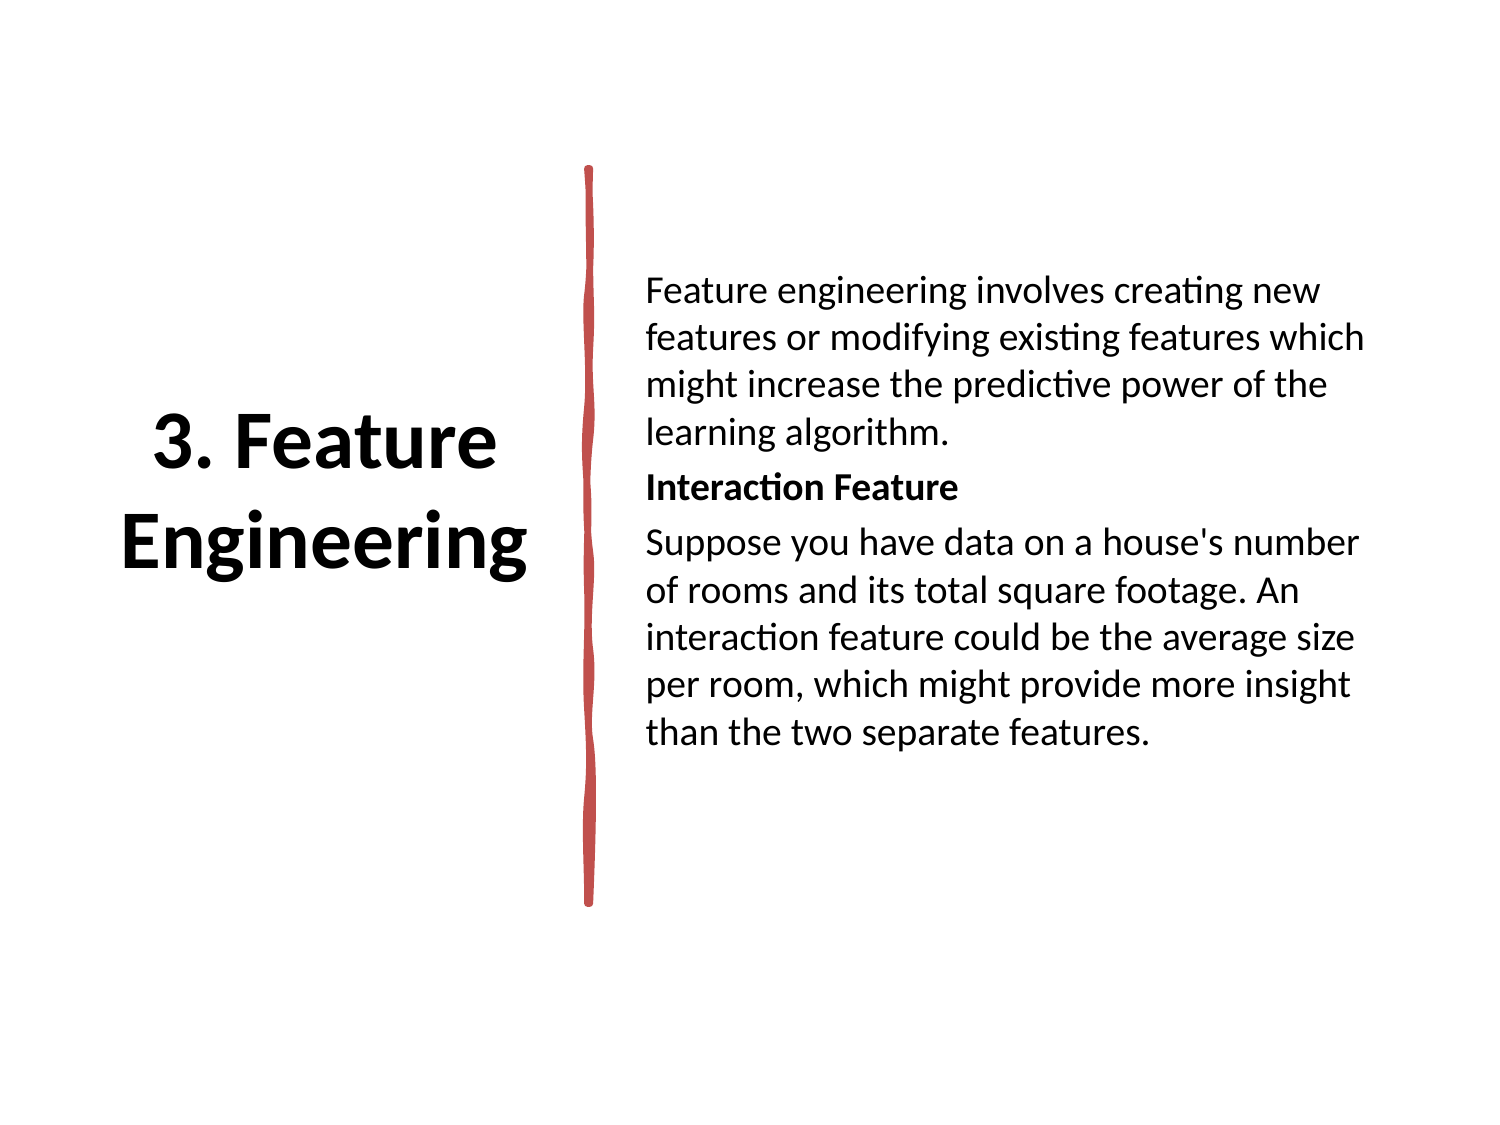

# 3. Feature Engineering
Feature engineering involves creating new features or modifying existing features which might increase the predictive power of the learning algorithm.
Interaction Feature
Suppose you have data on a house's number of rooms and its total square footage. An interaction feature could be the average size per room, which might provide more insight than the two separate features.